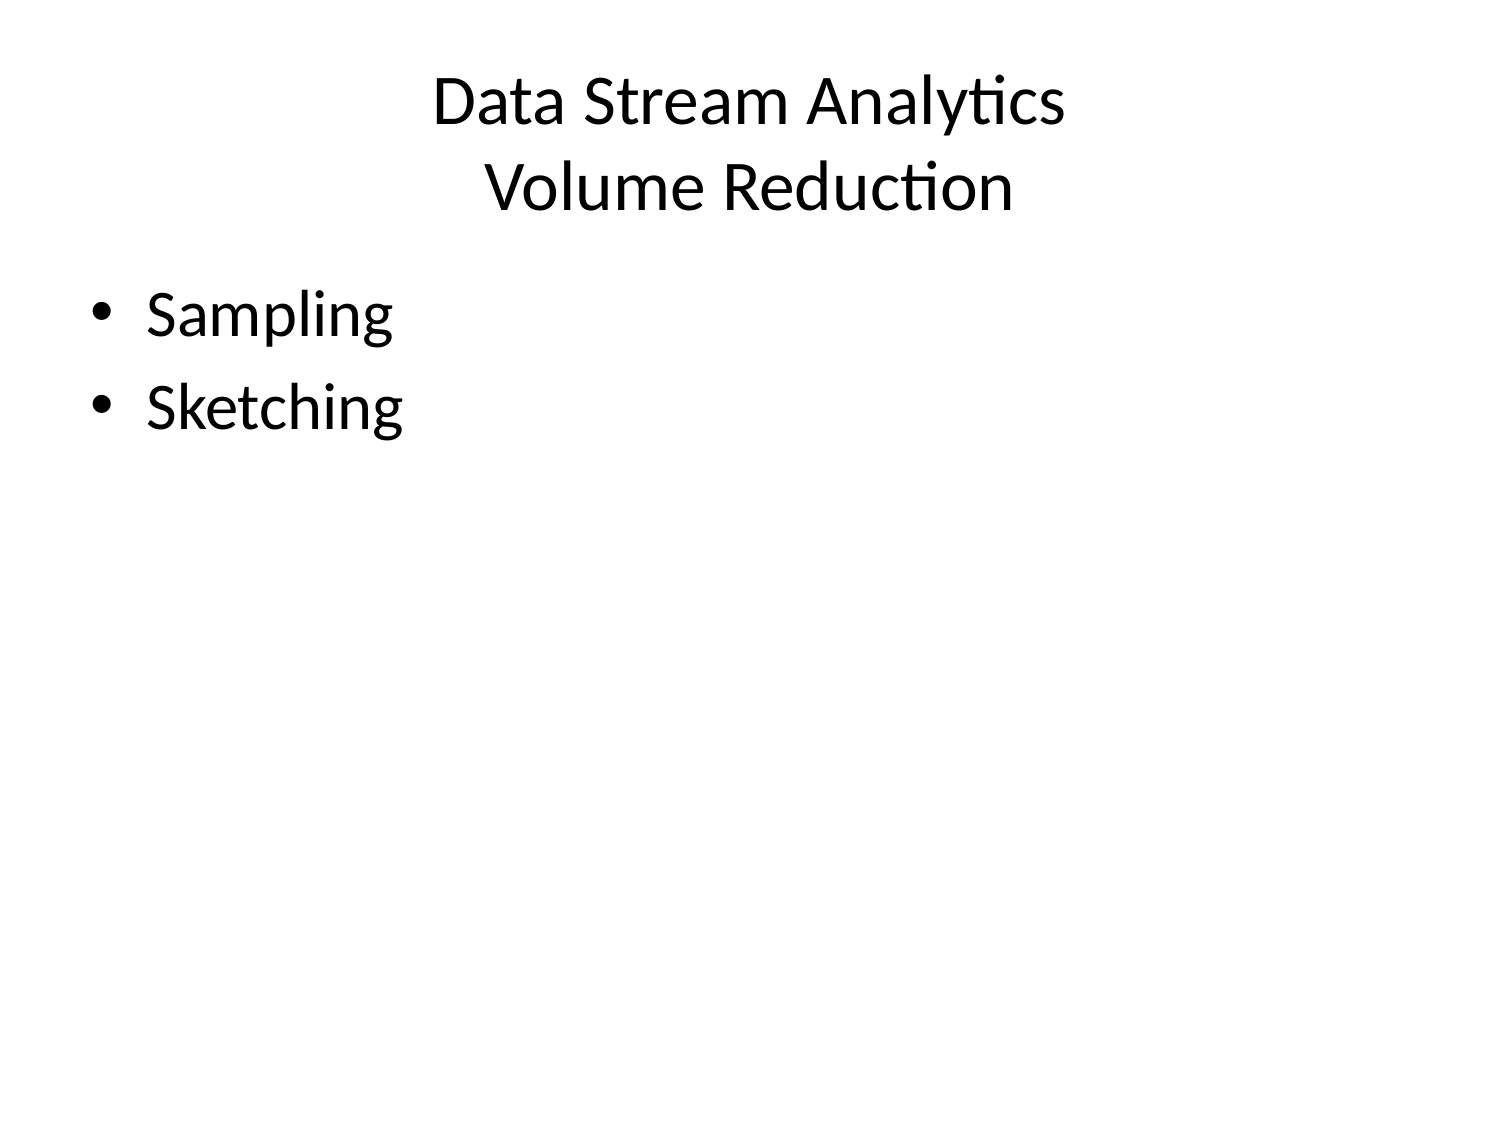

# Data Stream Analytics Volume Reduction
Sampling
Sketching